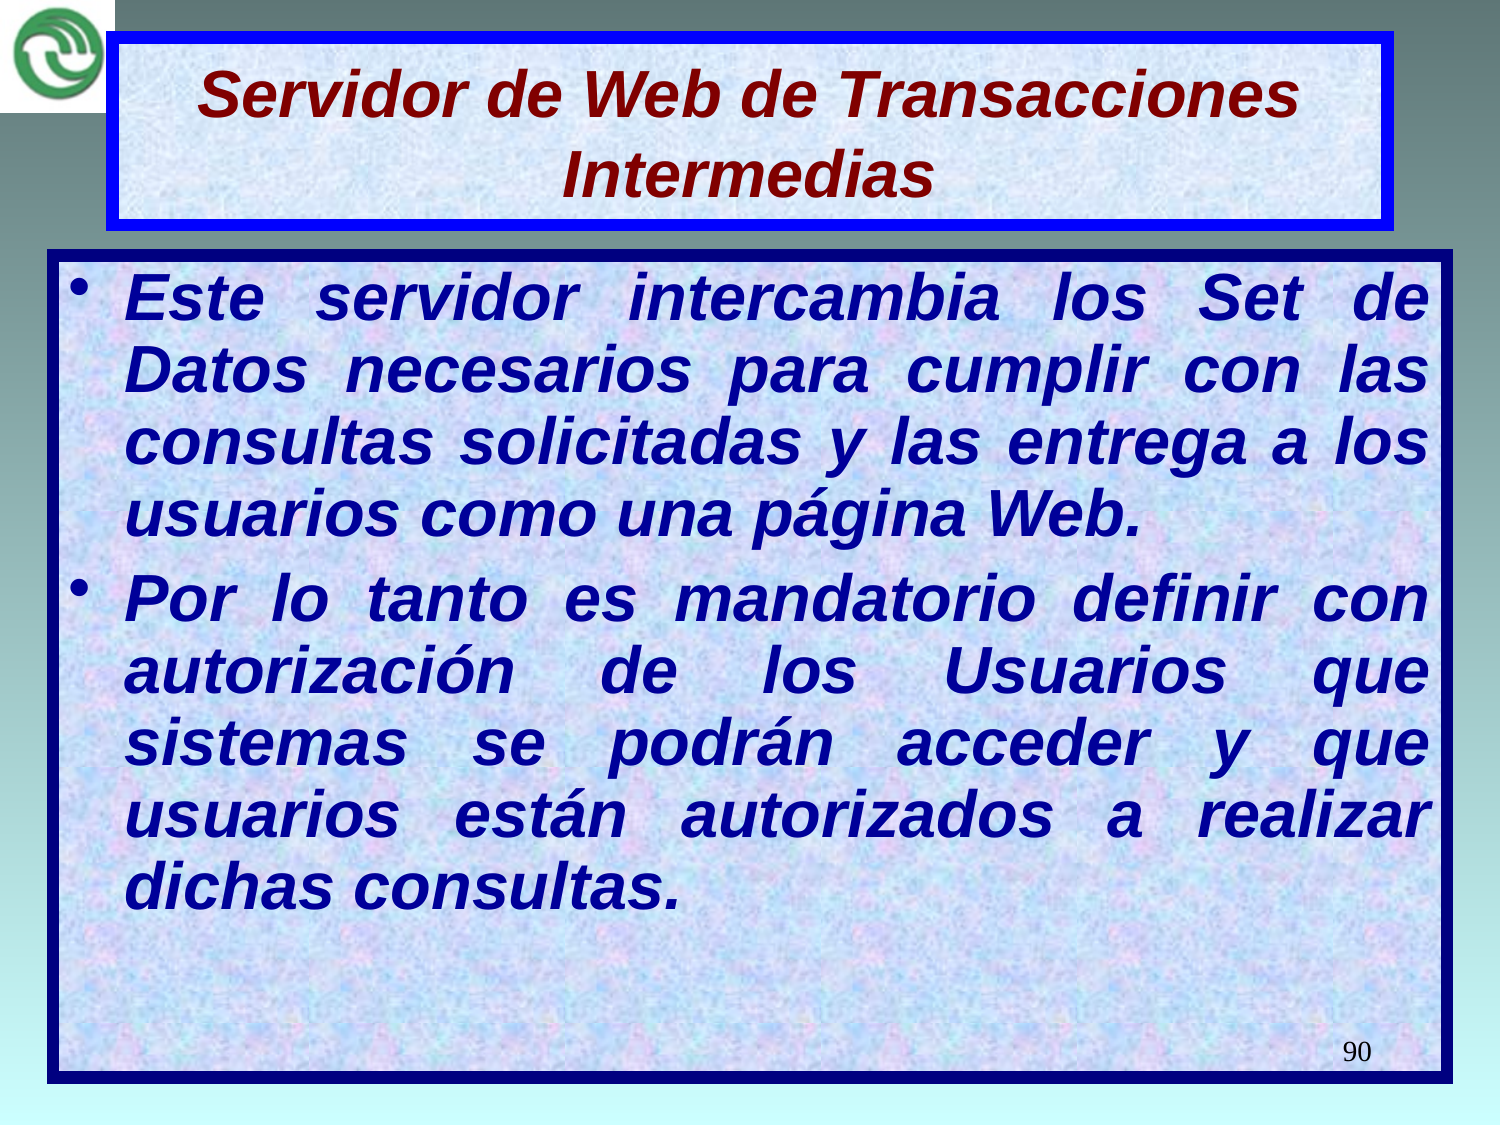

# Servidor de Web de Transacciones Intermedias
Este servidor intercambia los Set de Datos necesarios para cumplir con las consultas solicitadas y las entrega a los usuarios como una página Web.
Por lo tanto es mandatorio definir con autorización de los Usuarios que sistemas se podrán acceder y que usuarios están autorizados a realizar dichas consultas.

90